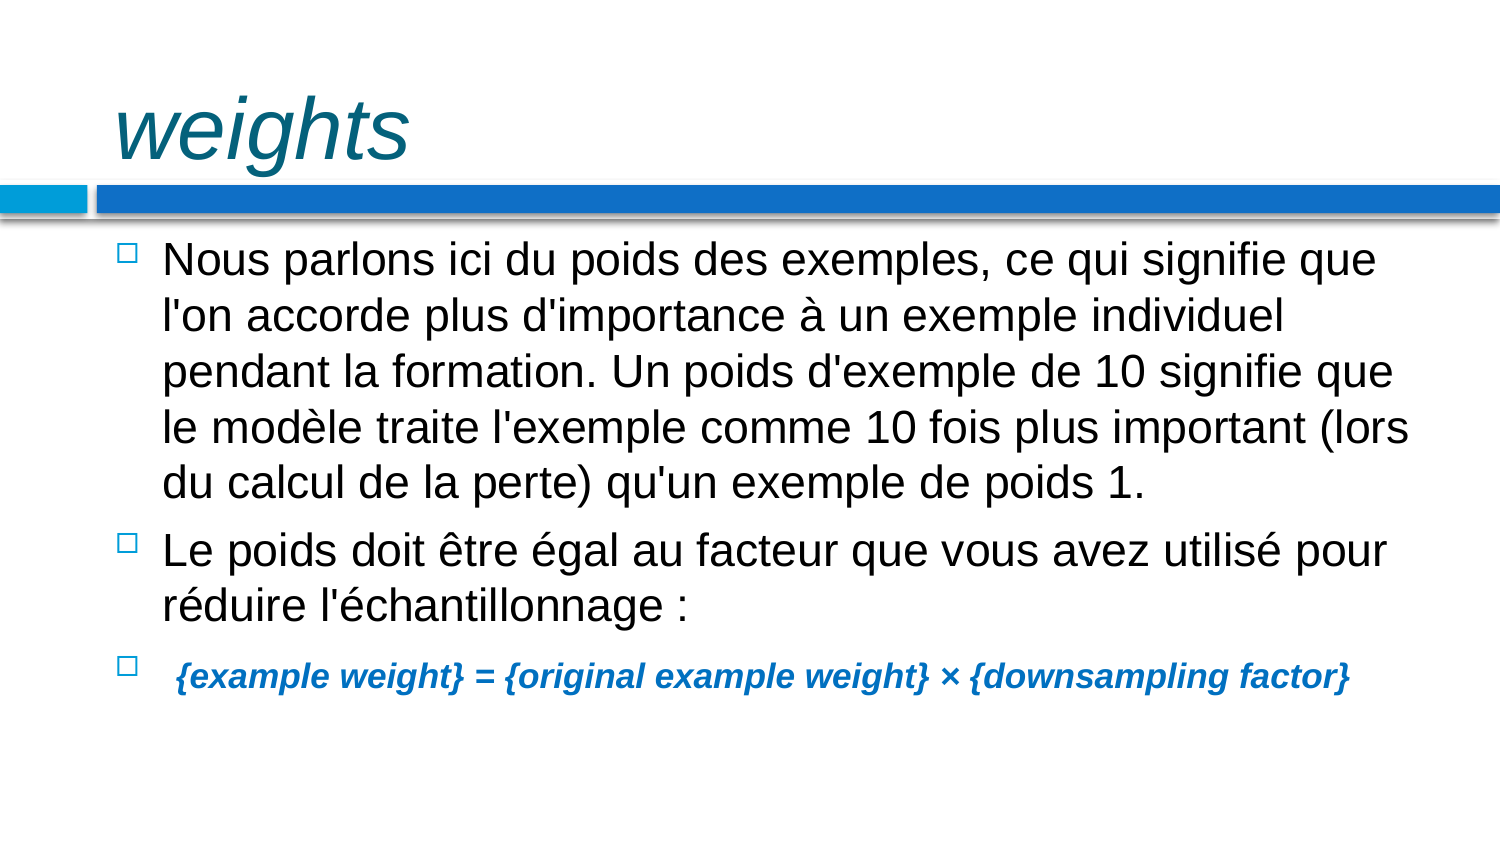

# weights
Nous parlons ici du poids des exemples, ce qui signifie que l'on accorde plus d'importance à un exemple individuel pendant la formation. Un poids d'exemple de 10 signifie que le modèle traite l'exemple comme 10 fois plus important (lors du calcul de la perte) qu'un exemple de poids 1.
Le poids doit être égal au facteur que vous avez utilisé pour réduire l'échantillonnage :
 {example weight} = {original example weight} × {downsampling factor}